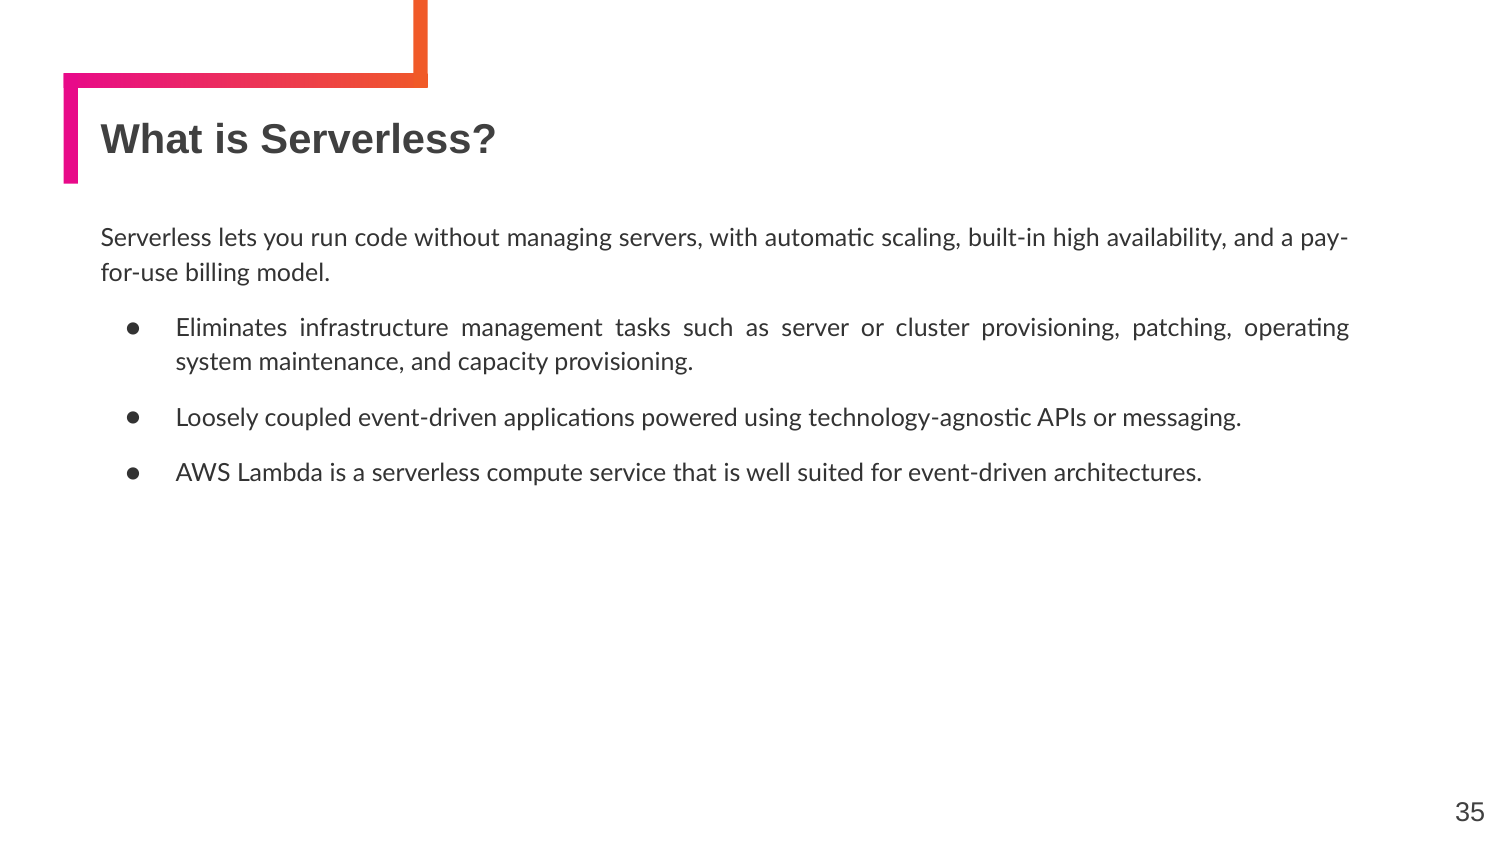

# What is Serverless?
Serverless lets you run code without managing servers, with automatic scaling, built-in high availability, and a pay-for-use billing model.
Eliminates infrastructure management tasks such as server or cluster provisioning, patching, operating system maintenance, and capacity provisioning.
Loosely coupled event-driven applications powered using technology-agnostic APIs or messaging.
AWS Lambda is a serverless compute service that is well suited for event-driven architectures.

35